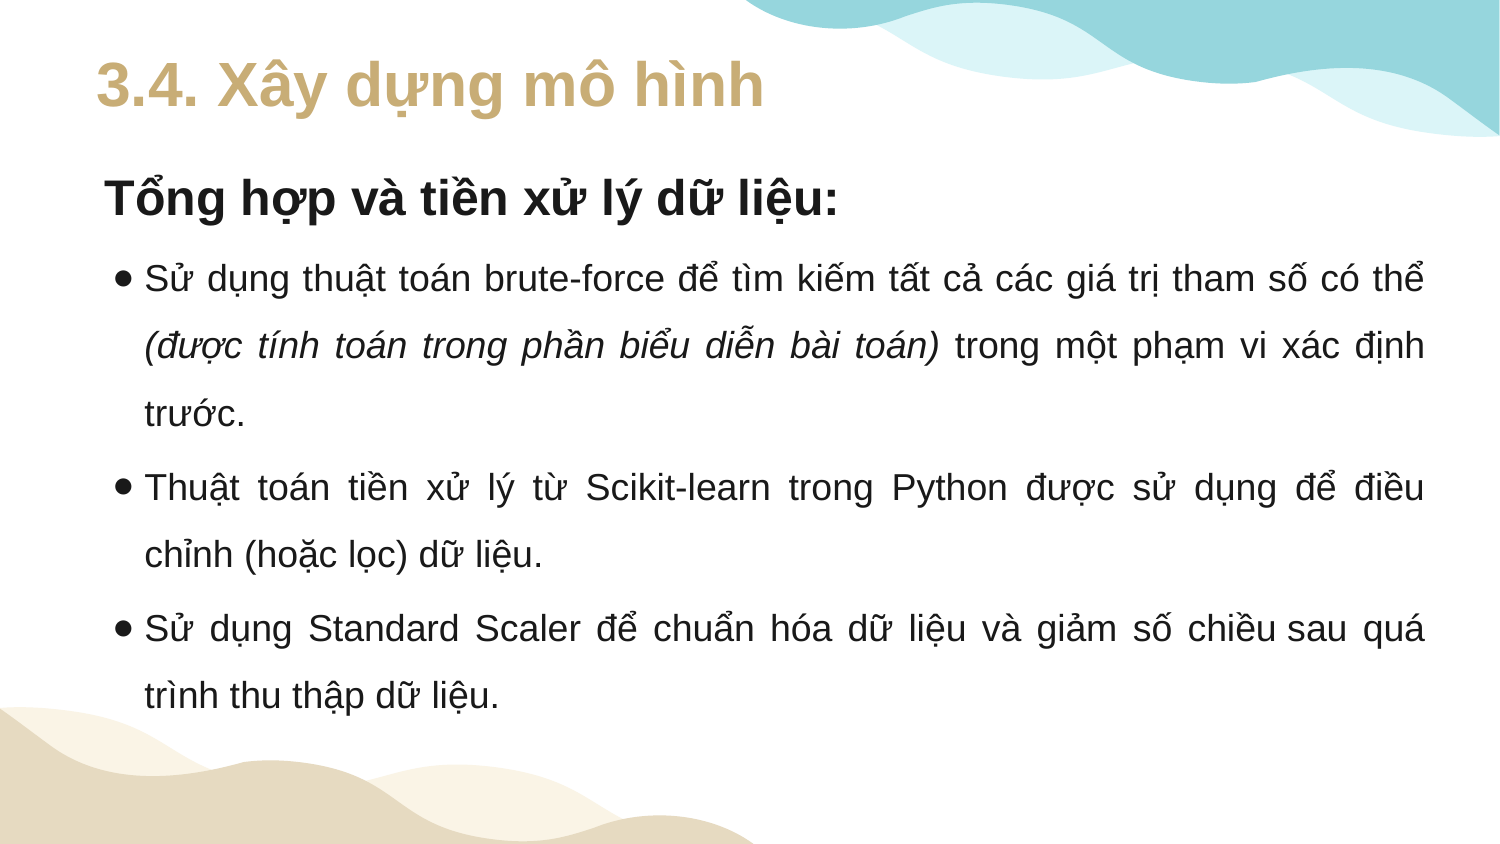

# 3.4. Xây dựng mô hình

Tổng hợp và tiền xử lý dữ liệu:
Sử dụng thuật toán brute-force để tìm kiếm tất cả các giá trị tham số có thể (được tính toán trong phần biểu diễn bài toán) trong một phạm vi xác định trước.
Thuật toán tiền xử lý từ Scikit-learn trong Python được sử dụng để điều chỉnh (hoặc lọc) dữ liệu.
Sử dụng Standard Scaler để chuẩn hóa dữ liệu và giảm số chiều sau quá trình thu thập dữ liệu.